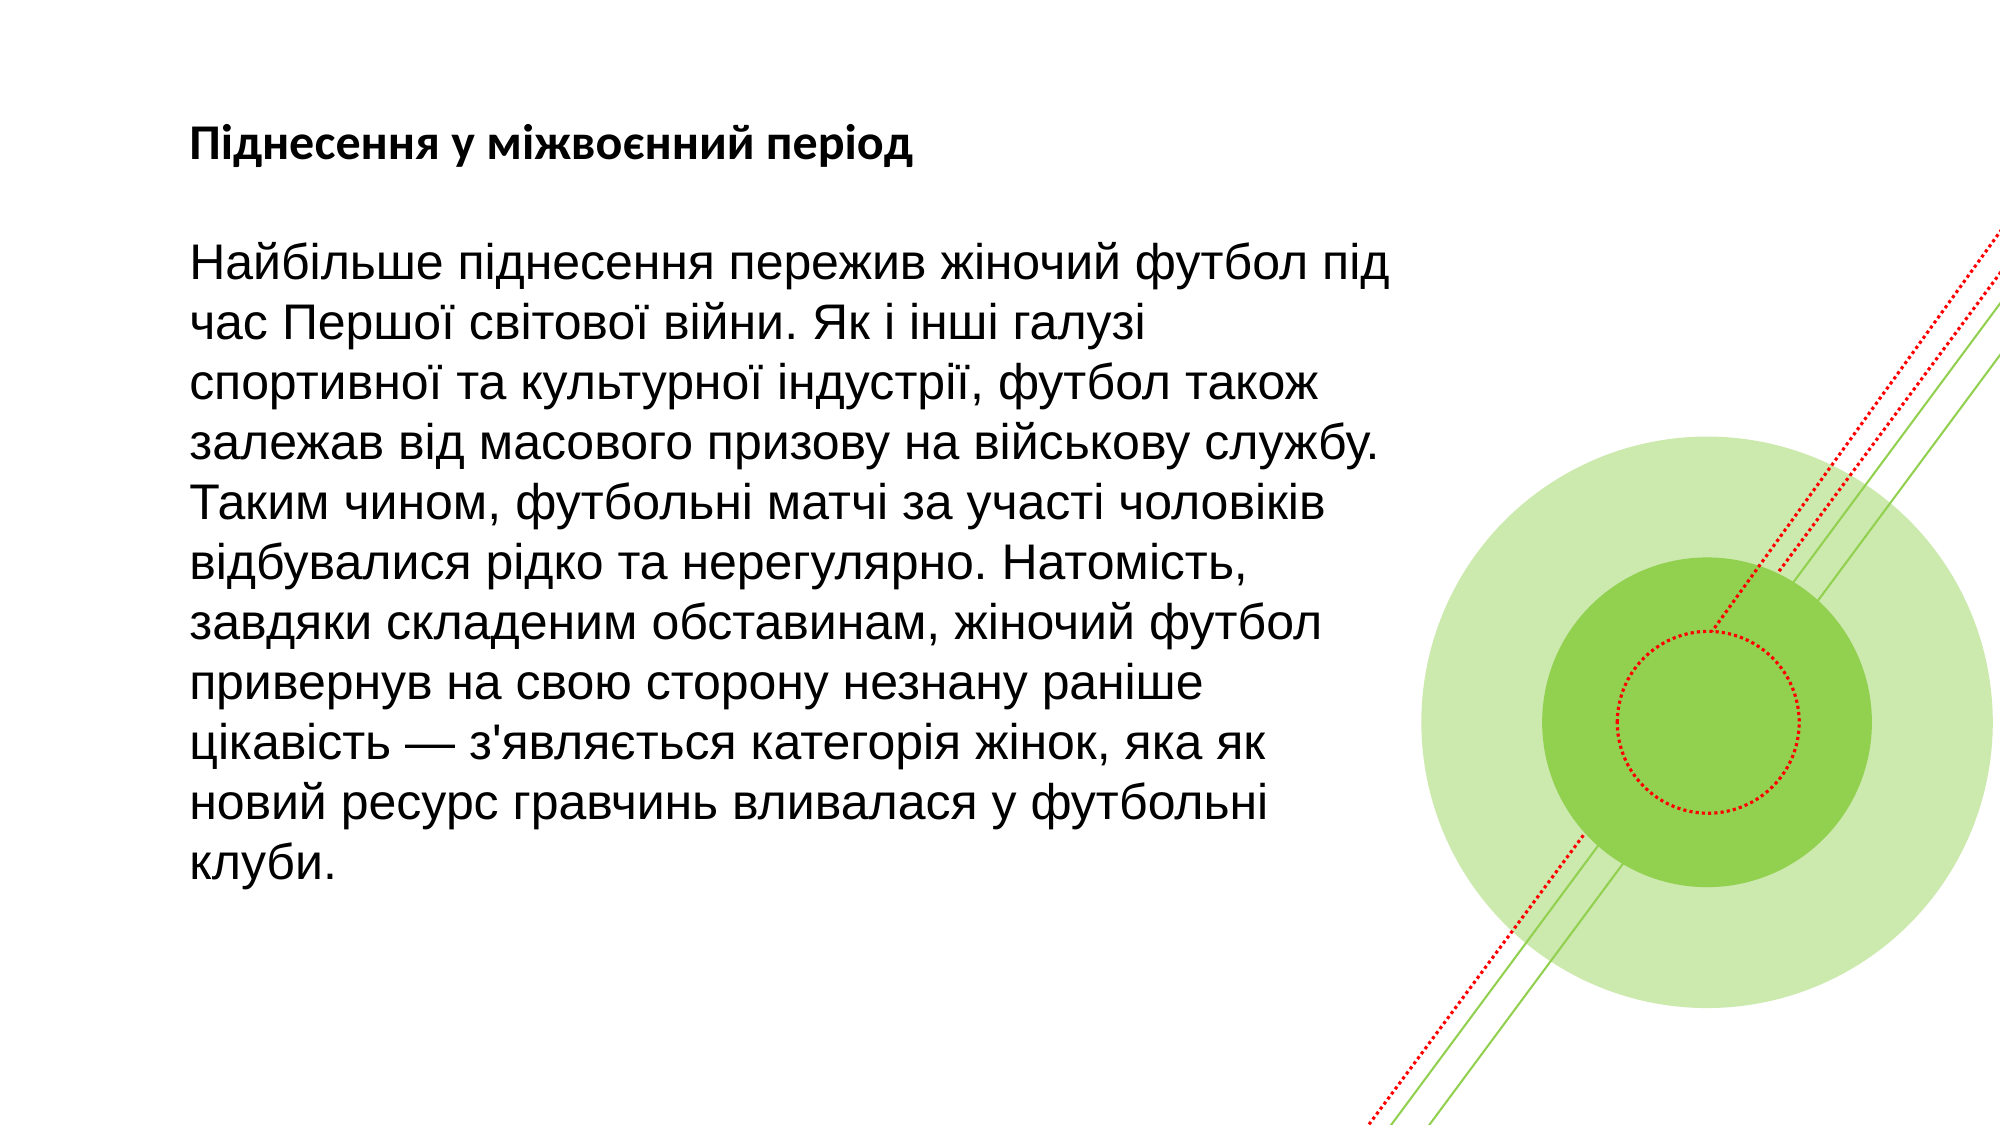

Піднесення у міжвоєнний період

Найбільше піднесення пережив жіночий футбол під час Першої світової війни. Як і інші галузі спортивної та культурної індустрії, футбол також залежав від масового призову на військову службу. Таким чином, футбольні матчі за участі чоловіків відбувалися рідко та нерегулярно. Натомість, завдяки складеним обставинам, жіночий футбол привернув на свою сторону незнану раніше цікавість — з'являється категорія жінок, яка як новий ресурс гравчинь вливалася у футбольні клуби.